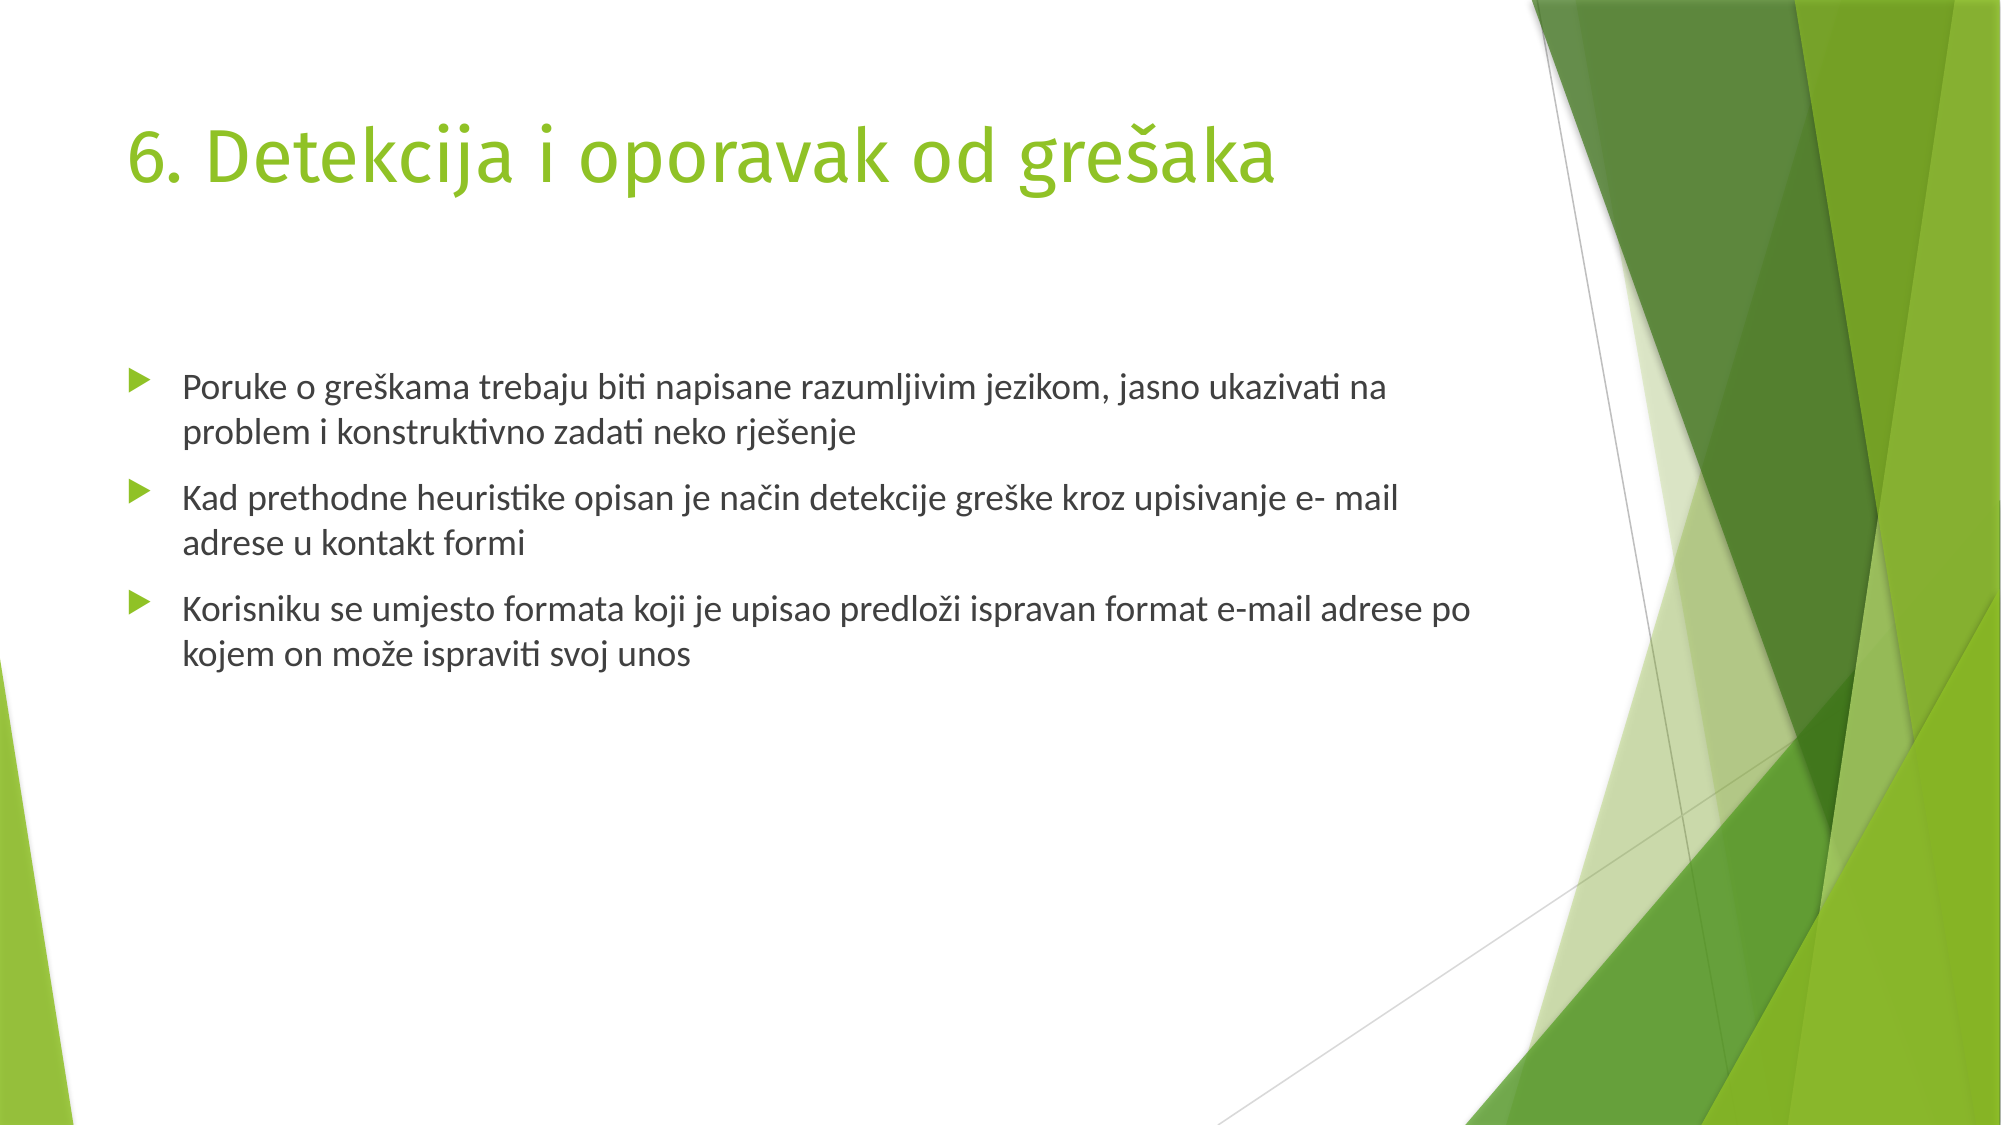

# 6. Detekcija i oporavak od grešaka
Poruke o greškama trebaju biti napisane razumljivim jezikom, jasno ukazivati na problem i konstruktivno zadati neko rješenje
Kad prethodne heuristike opisan je način detekcije greške kroz upisivanje e- mail adrese u kontakt formi
Korisniku se umjesto formata koji je upisao predloži ispravan format e-mail adrese po kojem on može ispraviti svoj unos